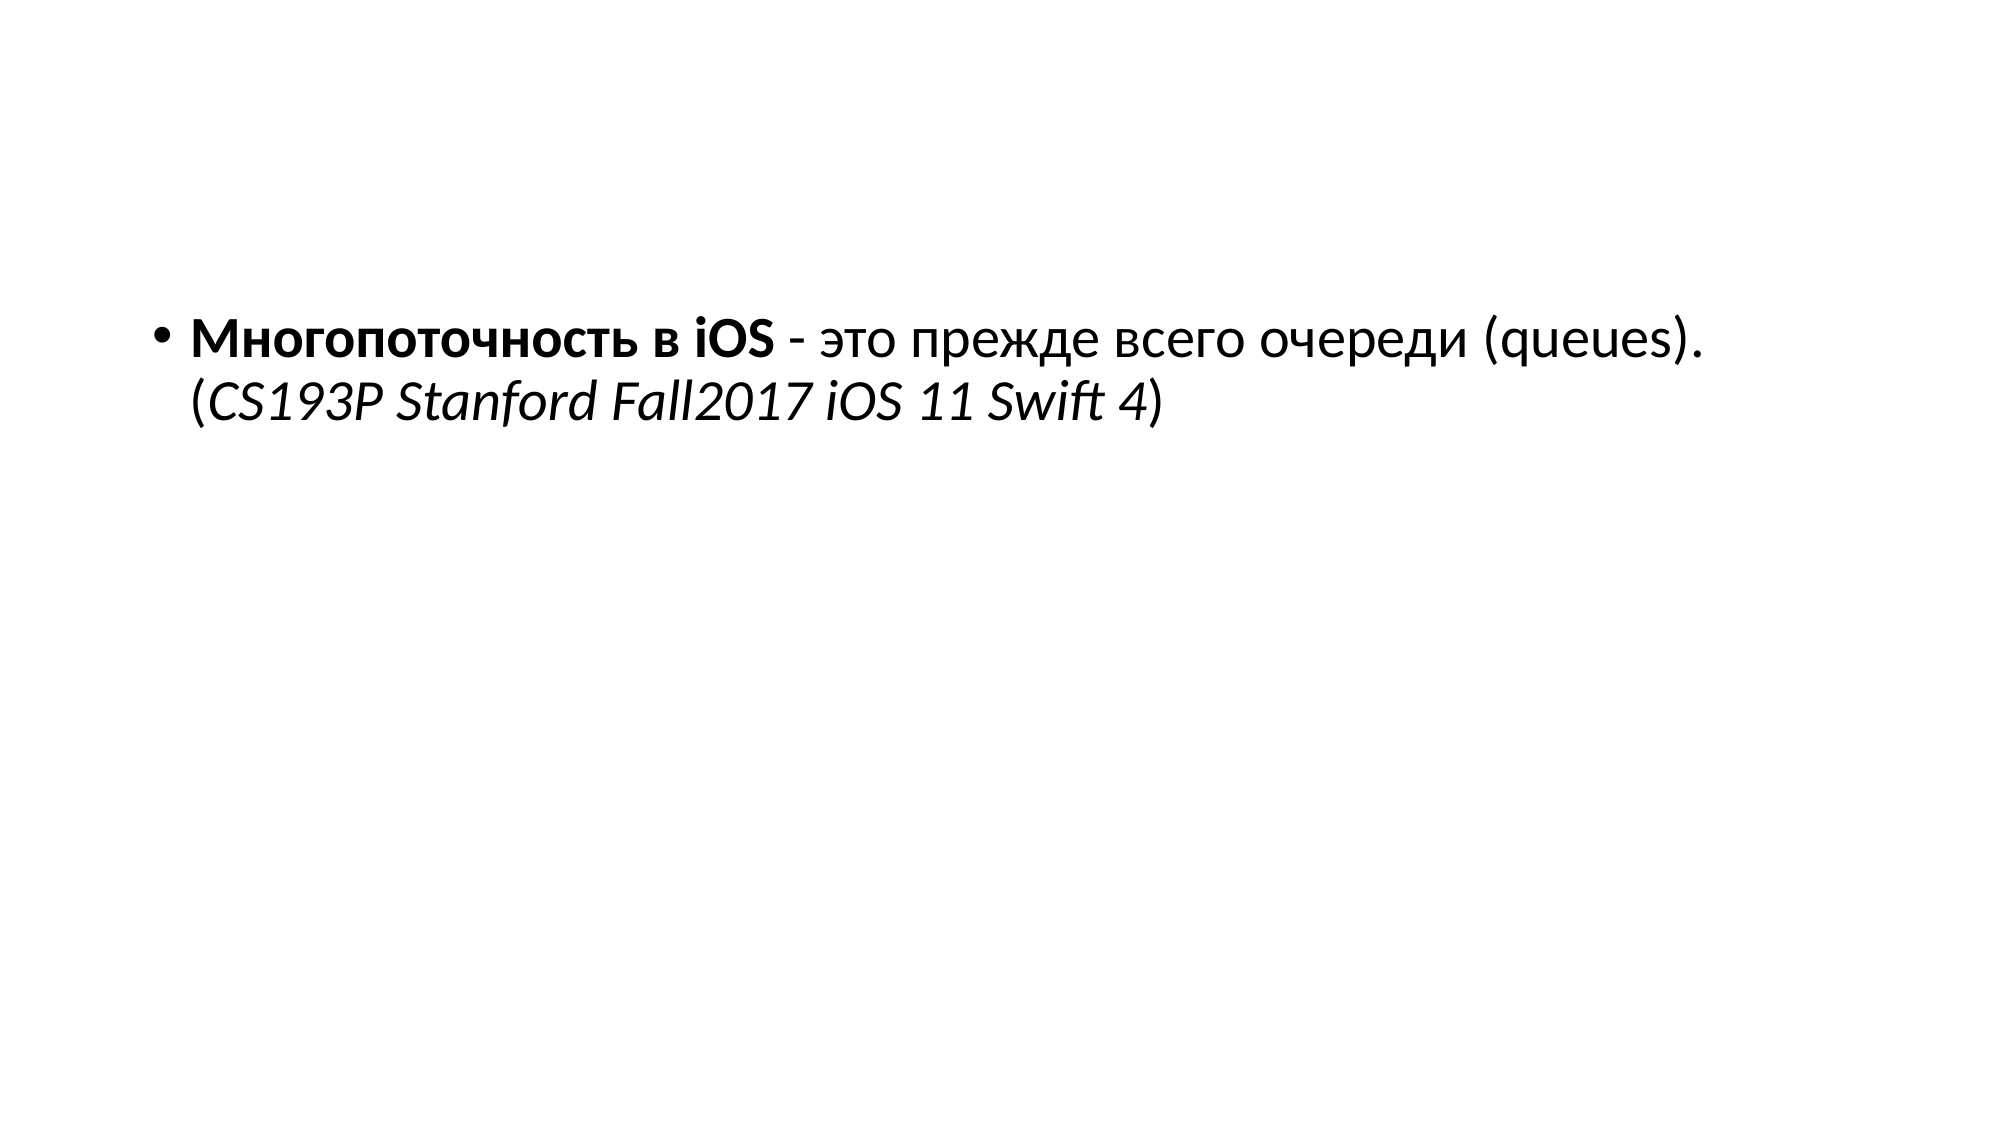

Многопоточность в iOS - это прежде всего очереди (queues).(CS193P Stanford Fall2017 iOS 11 Swift 4)